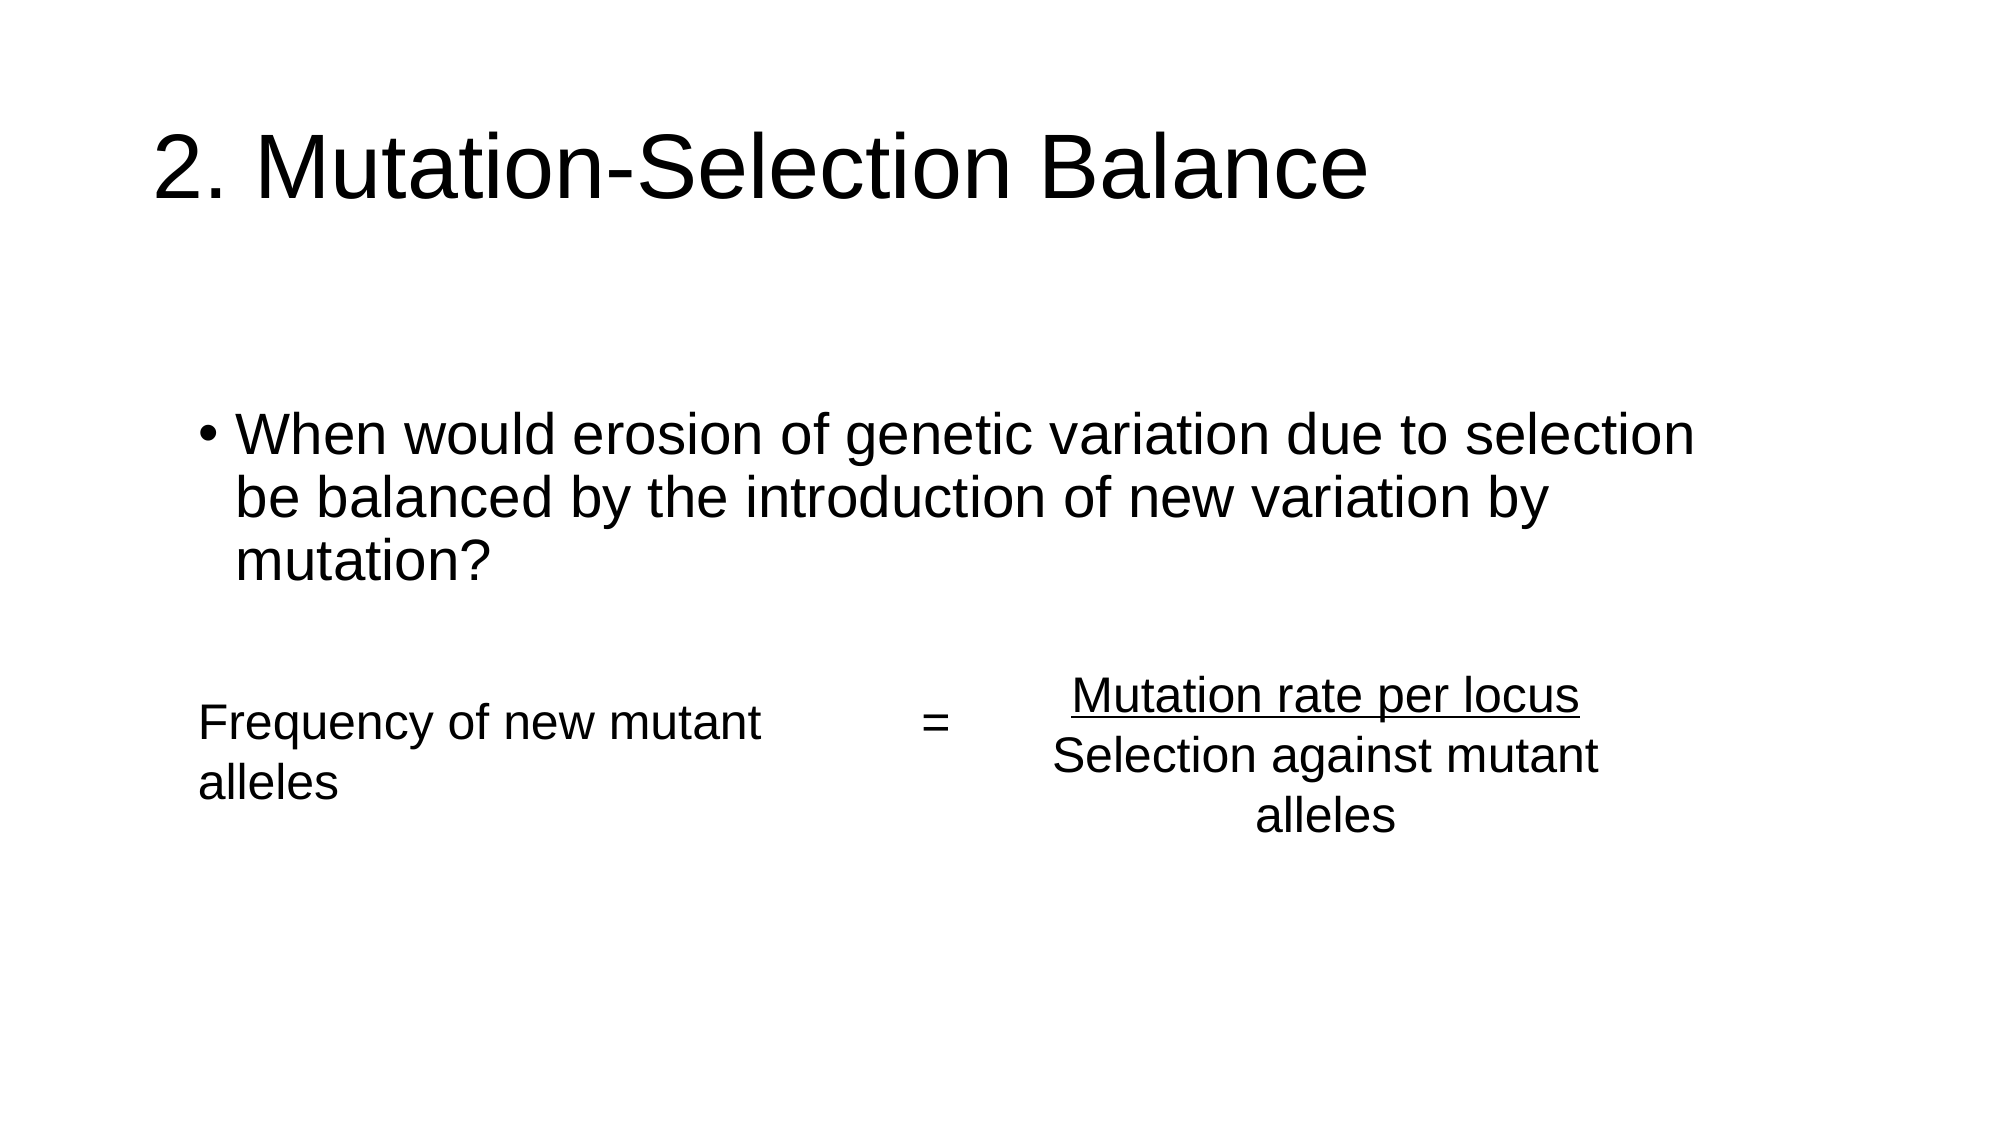

# 2. Mutation-Selection Balance
When would erosion of genetic variation due to selection be balanced by the introduction of new variation by mutation?
Mutation rate per locus
Selection against mutant alleles
Frequency of new mutant alleles
=